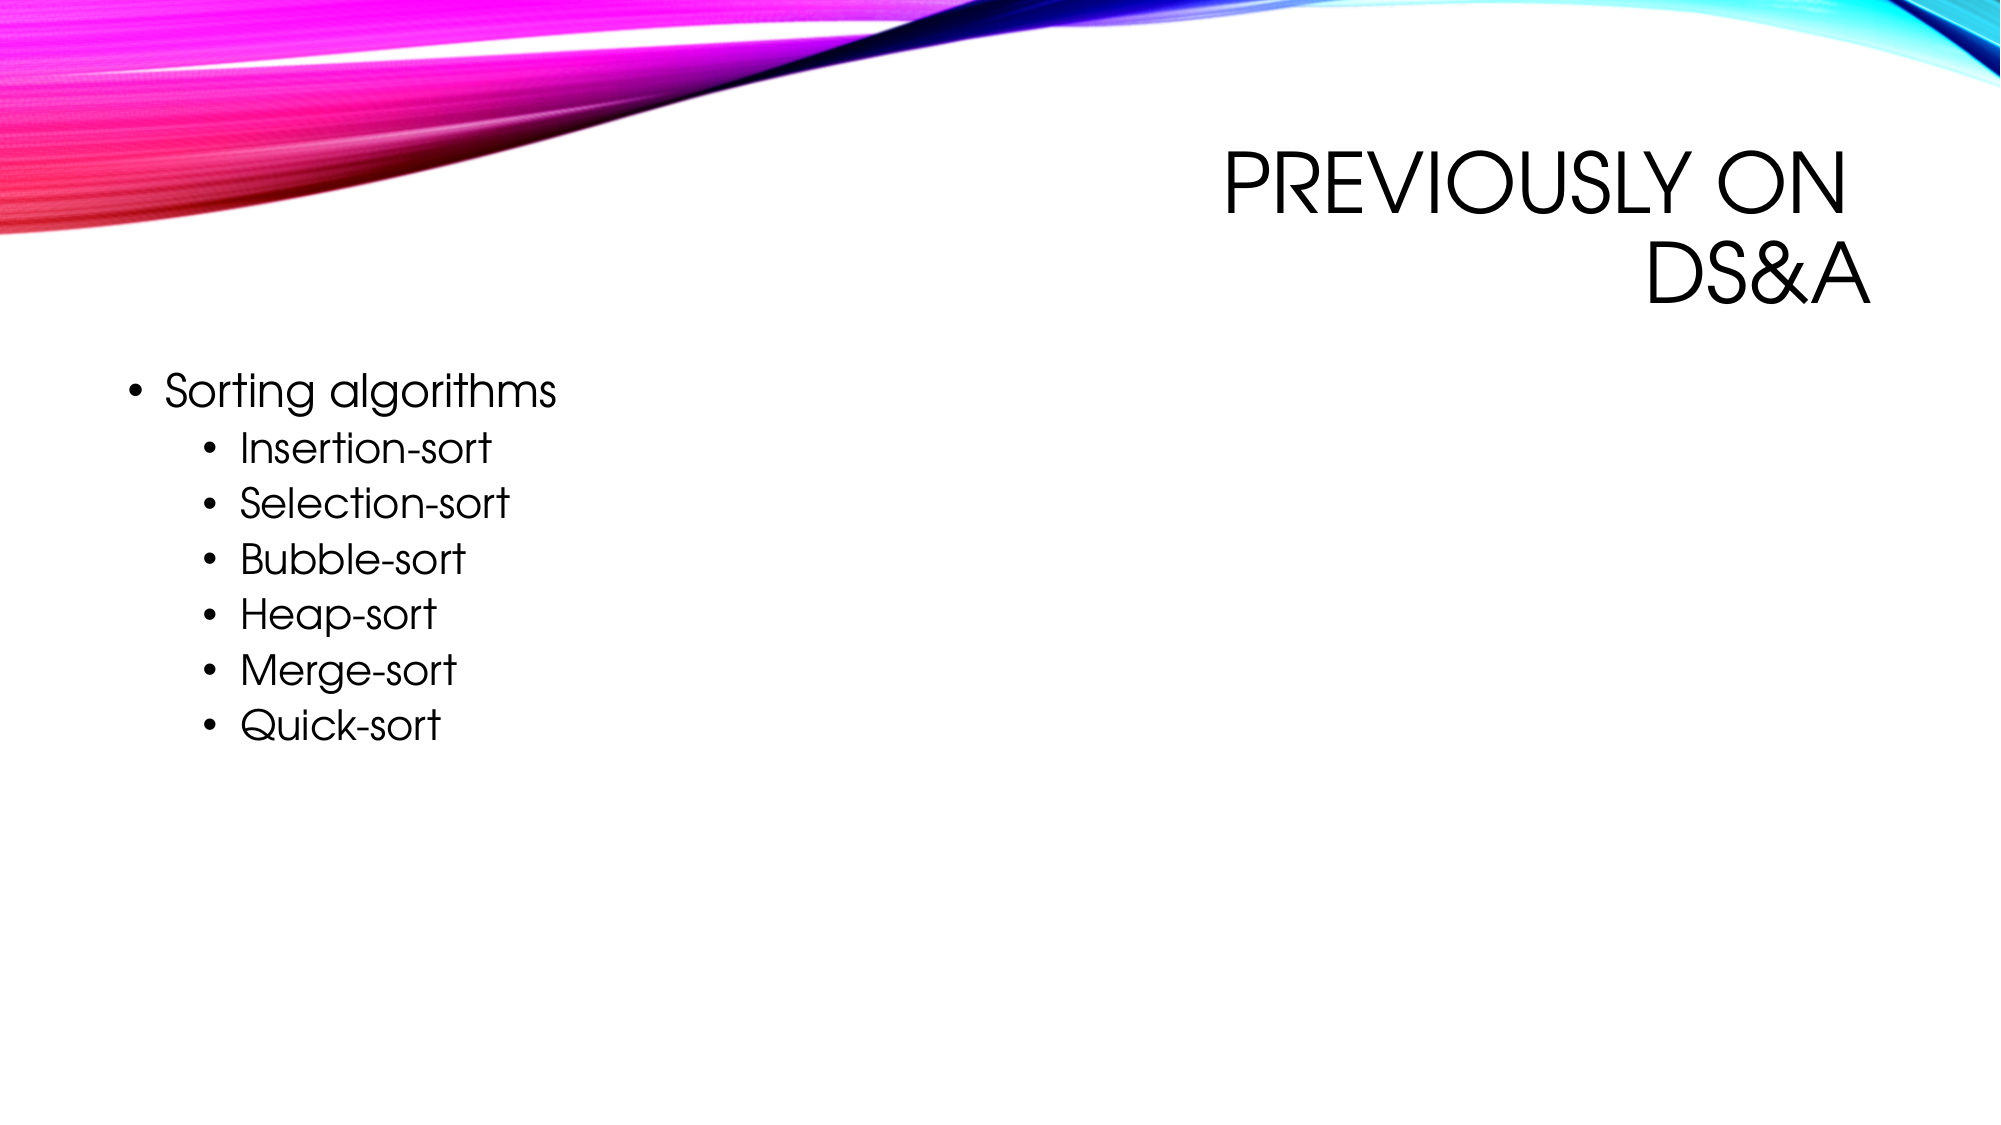

# Previously on DS&A
Sorting algorithms
Insertion-sort
Selection-sort
Bubble-sort
Heap-sort
Merge-sort
Quick-sort